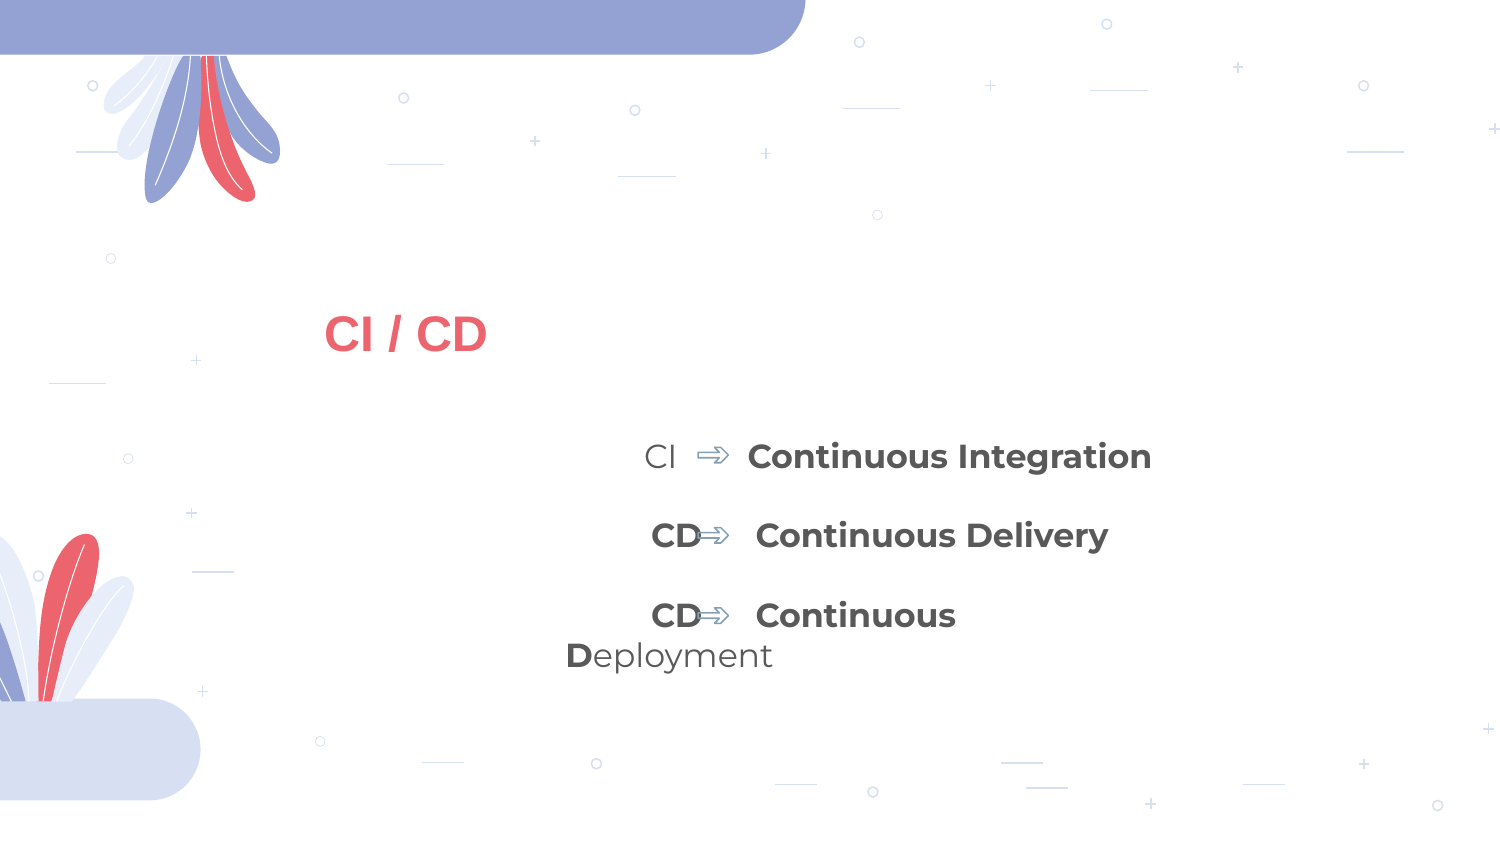

# CI / CD
         CI        Continuous Integration

         CD      Continuous Delivery

         CD      Continuous Deployment